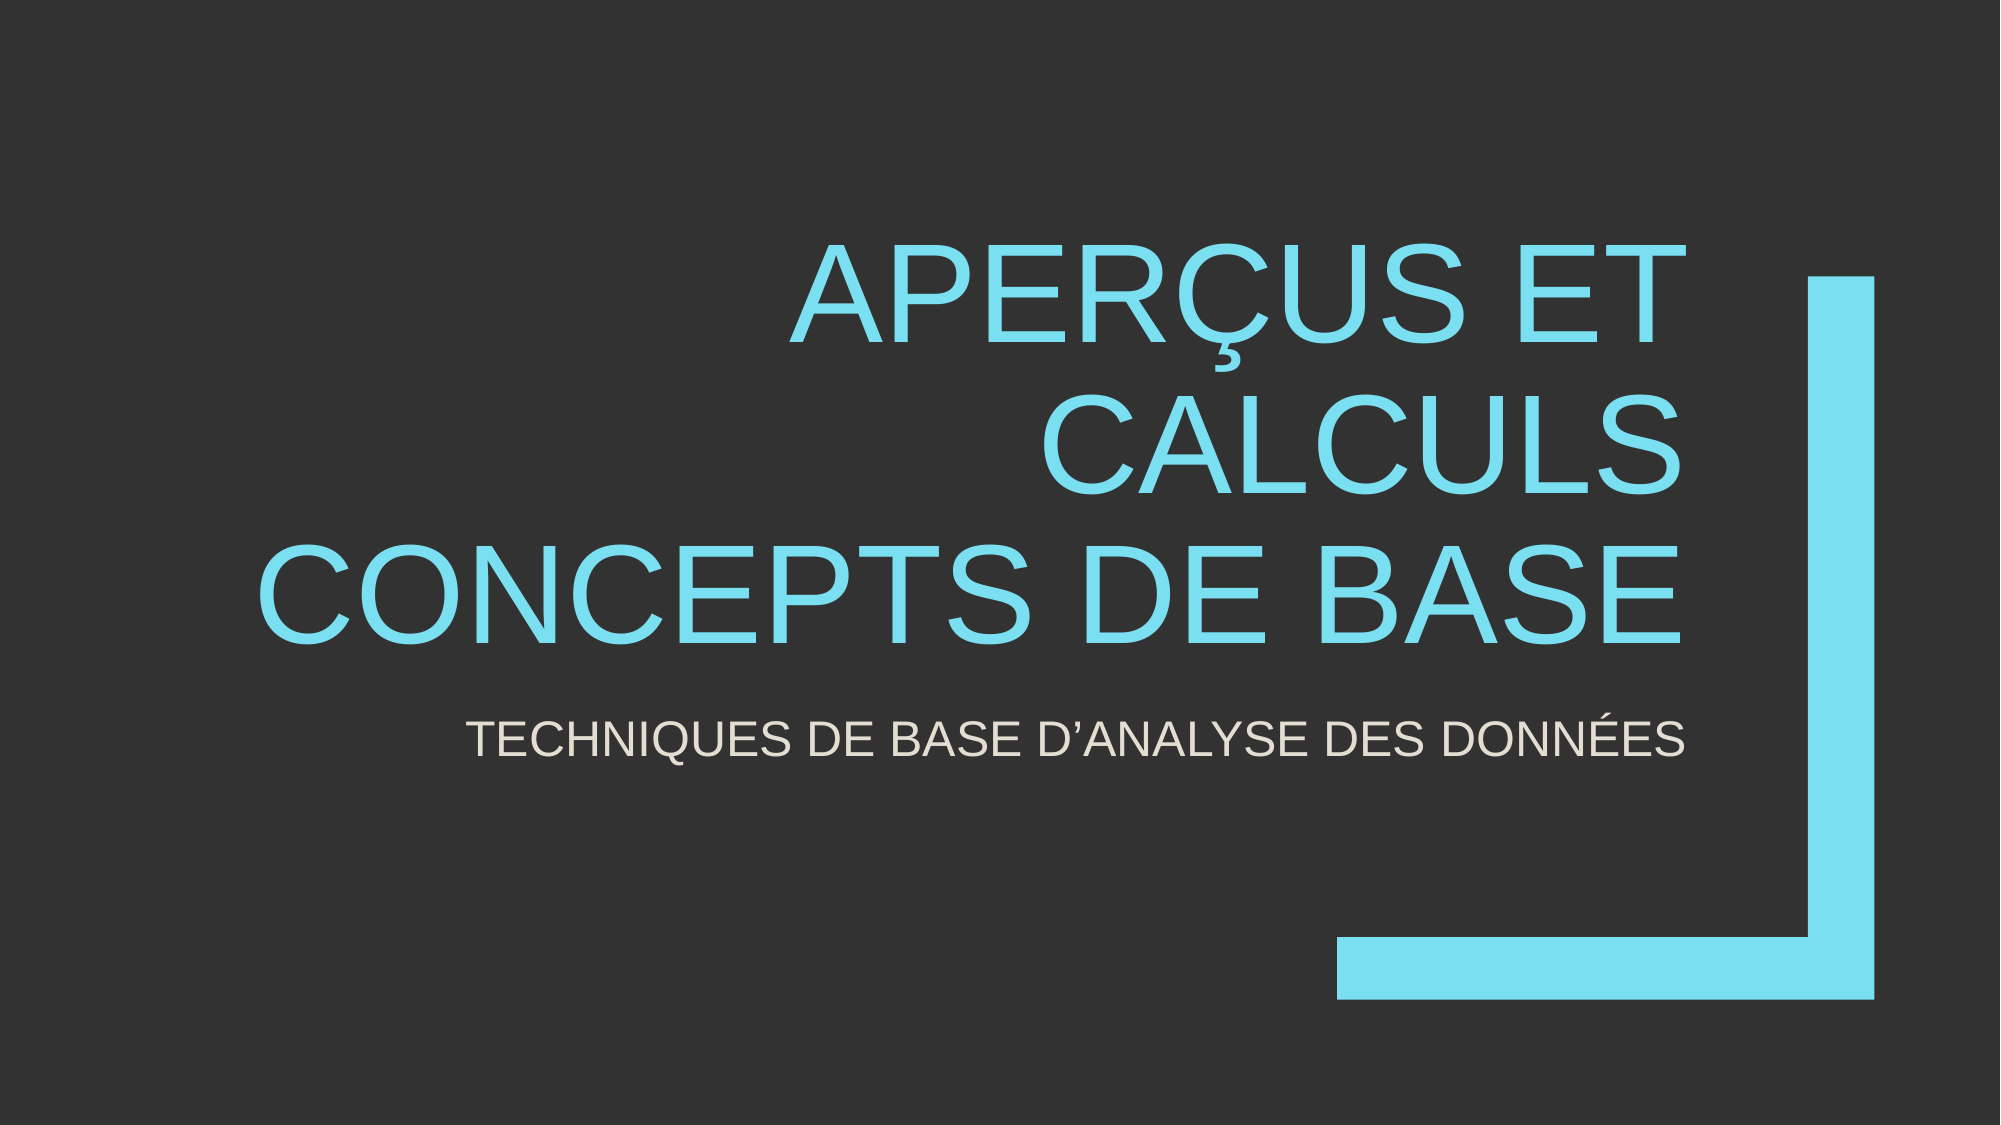

# Aperçus et calculs Concepts de base
TECHNIQUES DE BASE D’ANALYSE DES DONNÉES